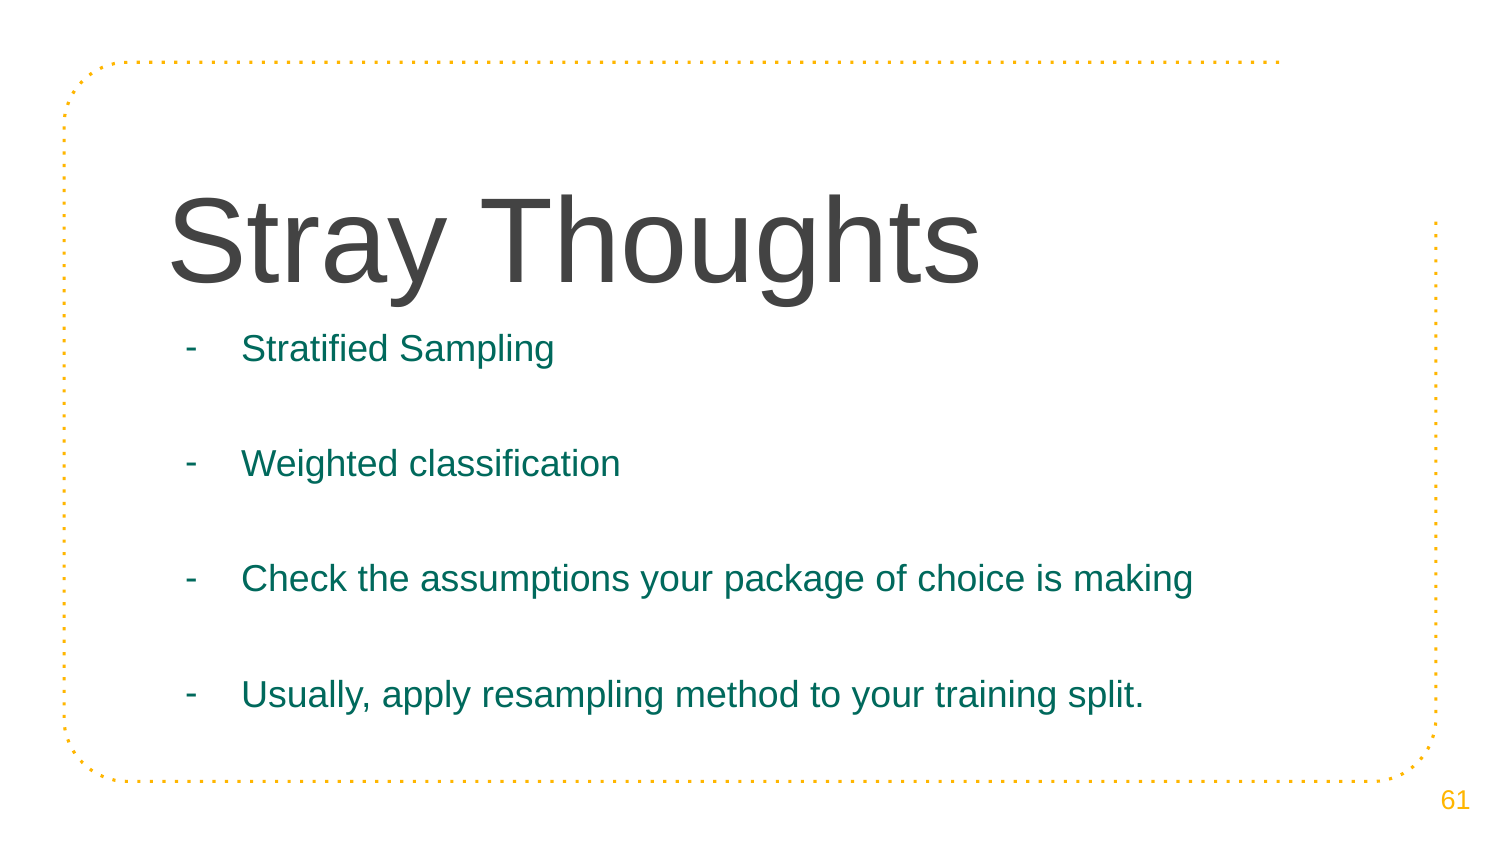

# Stray Thoughts
Stratified Sampling

Weighted classification

Check the assumptions your package of choice is making

Usually, apply resampling method to your training split.

61